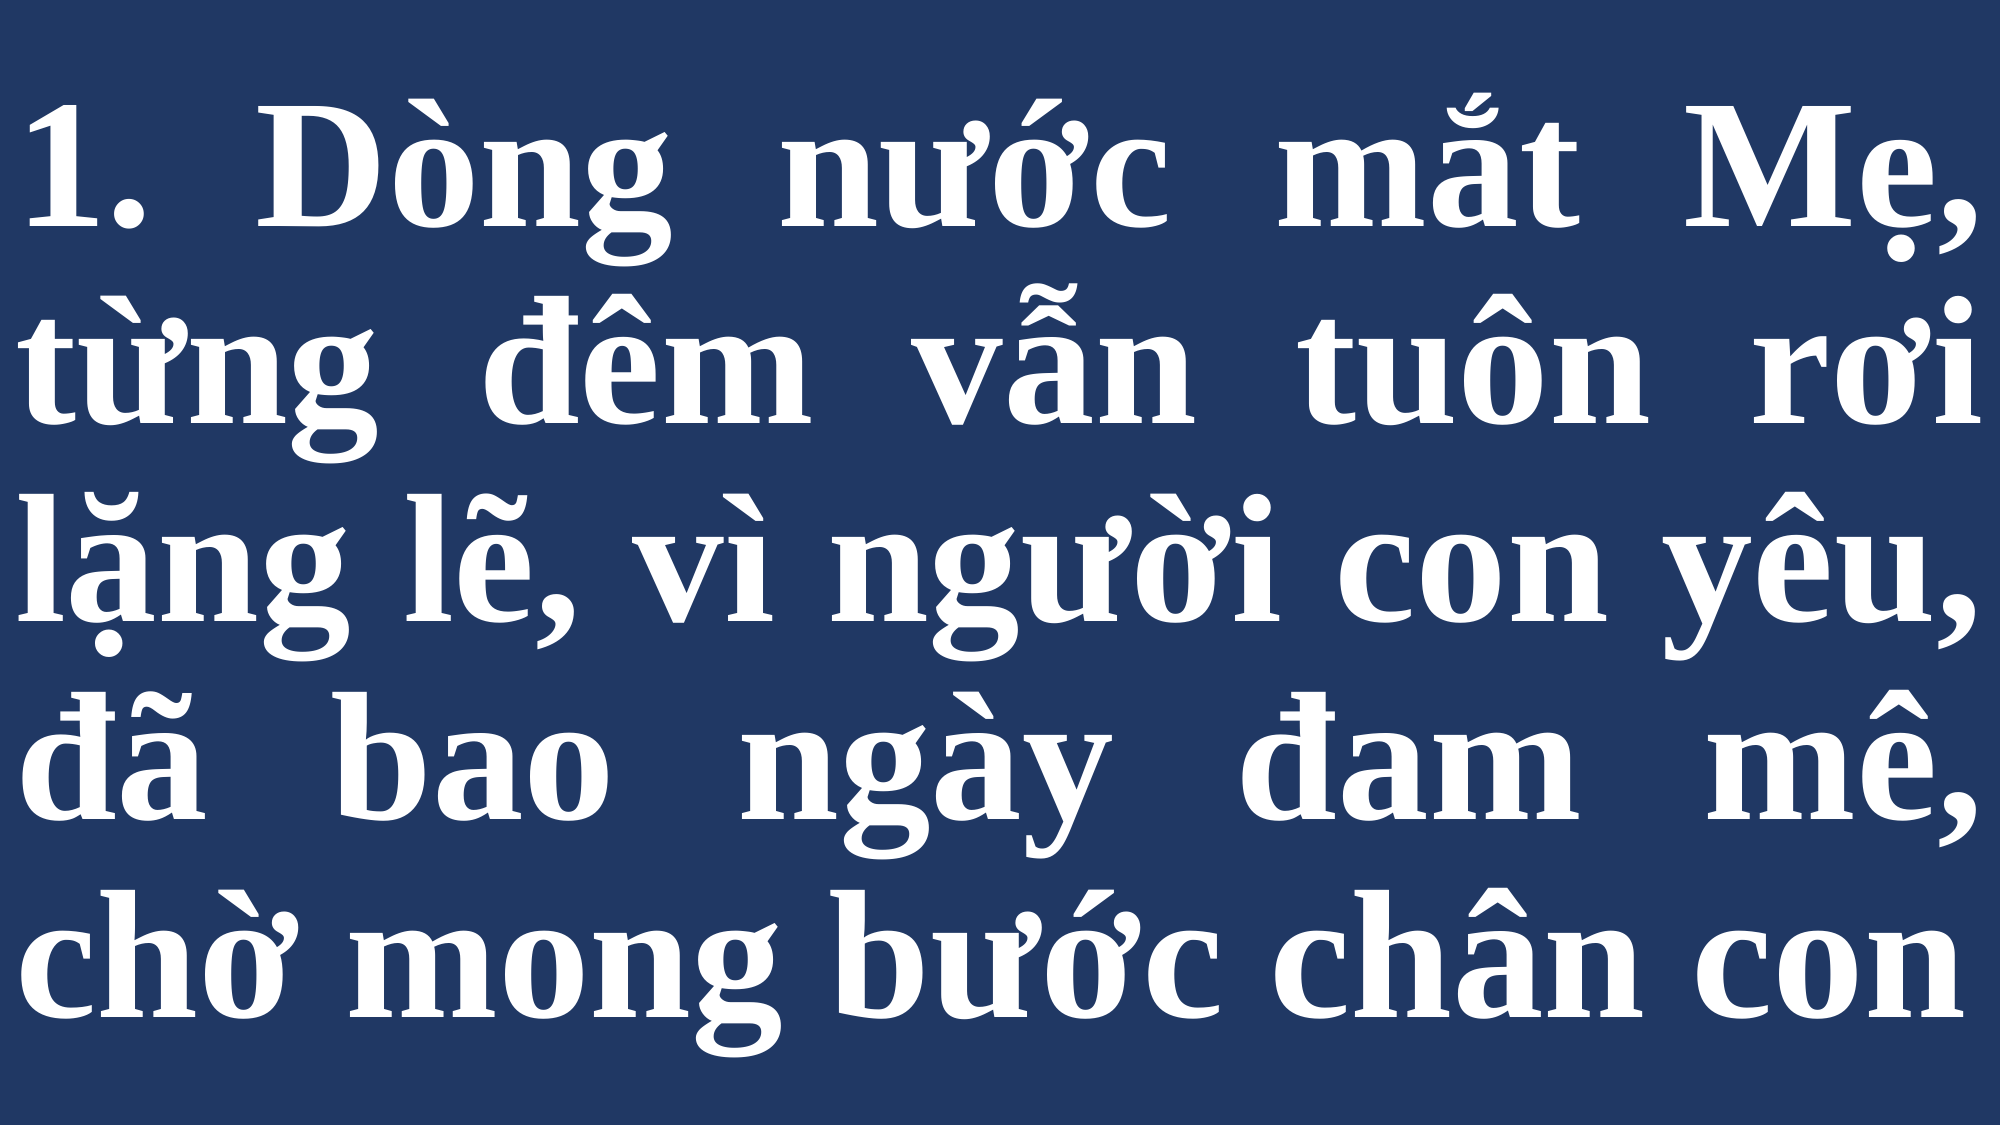

# 1. Dòng nước mắt Mẹ, từng đêm vẫn tuôn rơi lặng lẽ, vì người con yêu, đã bao ngày đam mê, chờ mong bước chân con